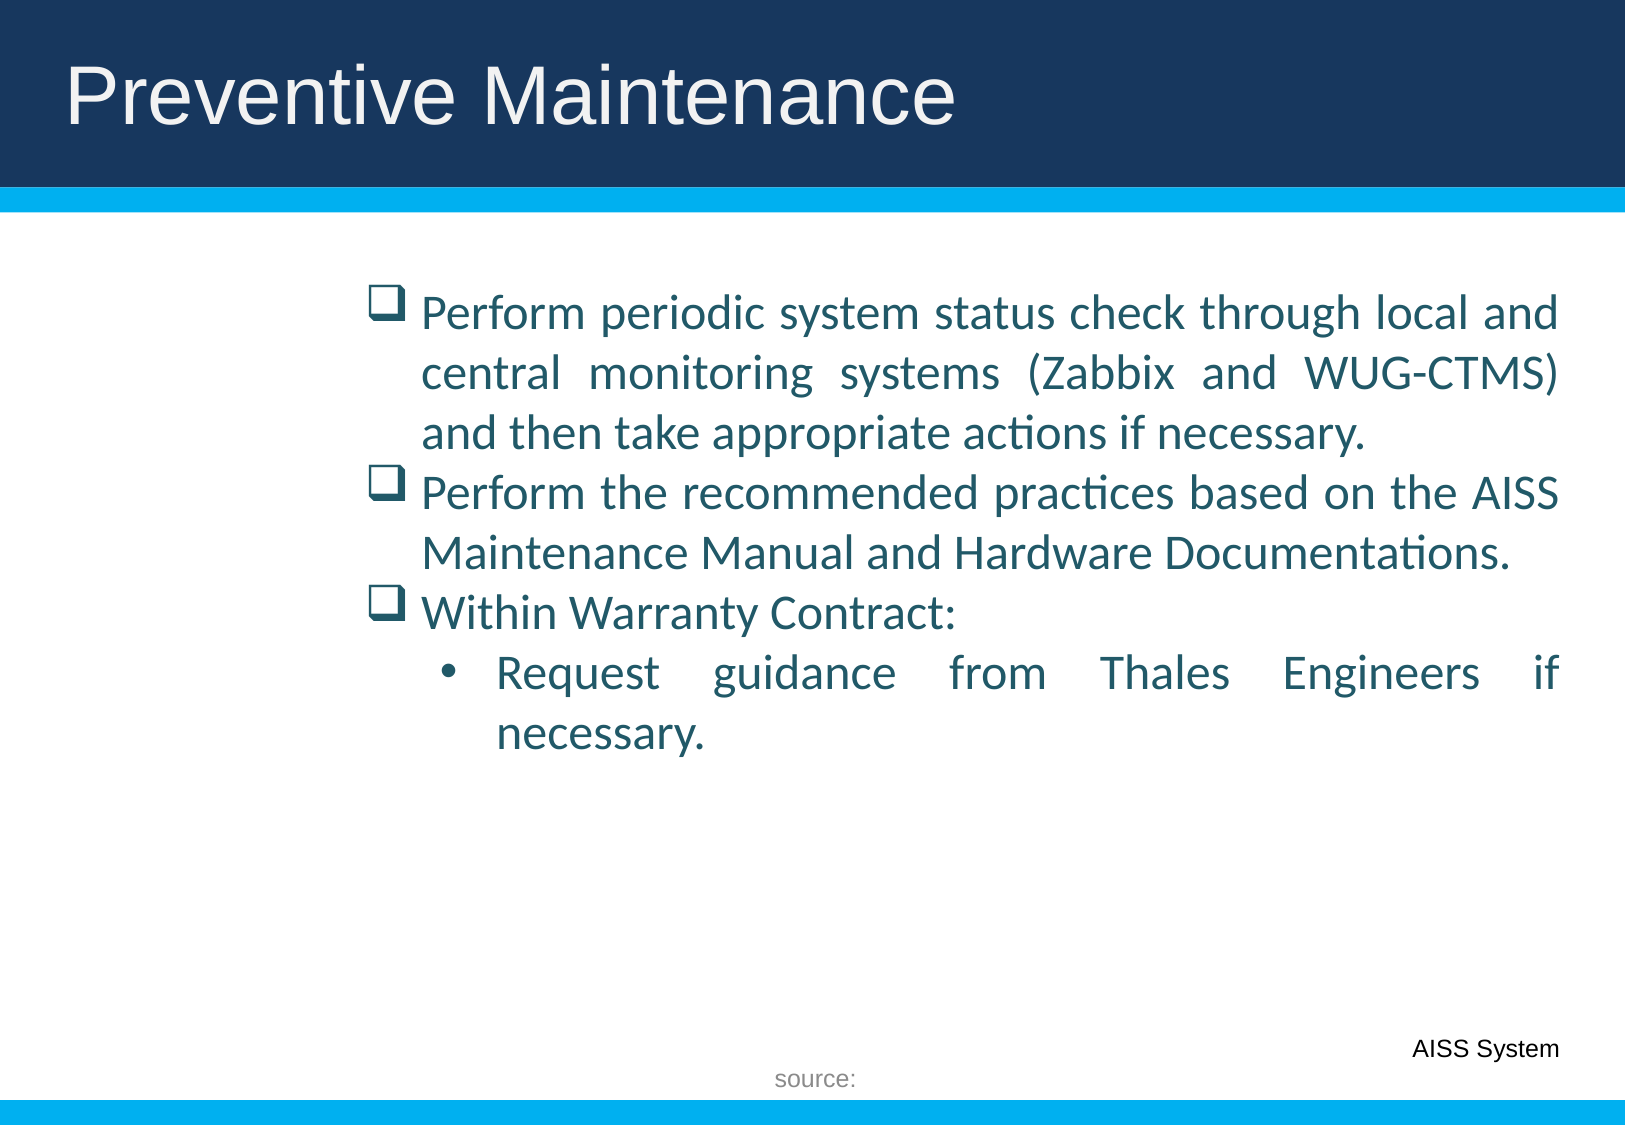

Preventive Maintenance

Title

Perform periodic system status check through local and central monitoring systems (Zabbix and WUG-CTMS) and then take appropriate actions if necessary.
Perform the recommended practices based on the AISS Maintenance Manual and Hardware Documentations.
Within Warranty Contract:
Request guidance from Thales Engineers if necessary.

AISS System
source: